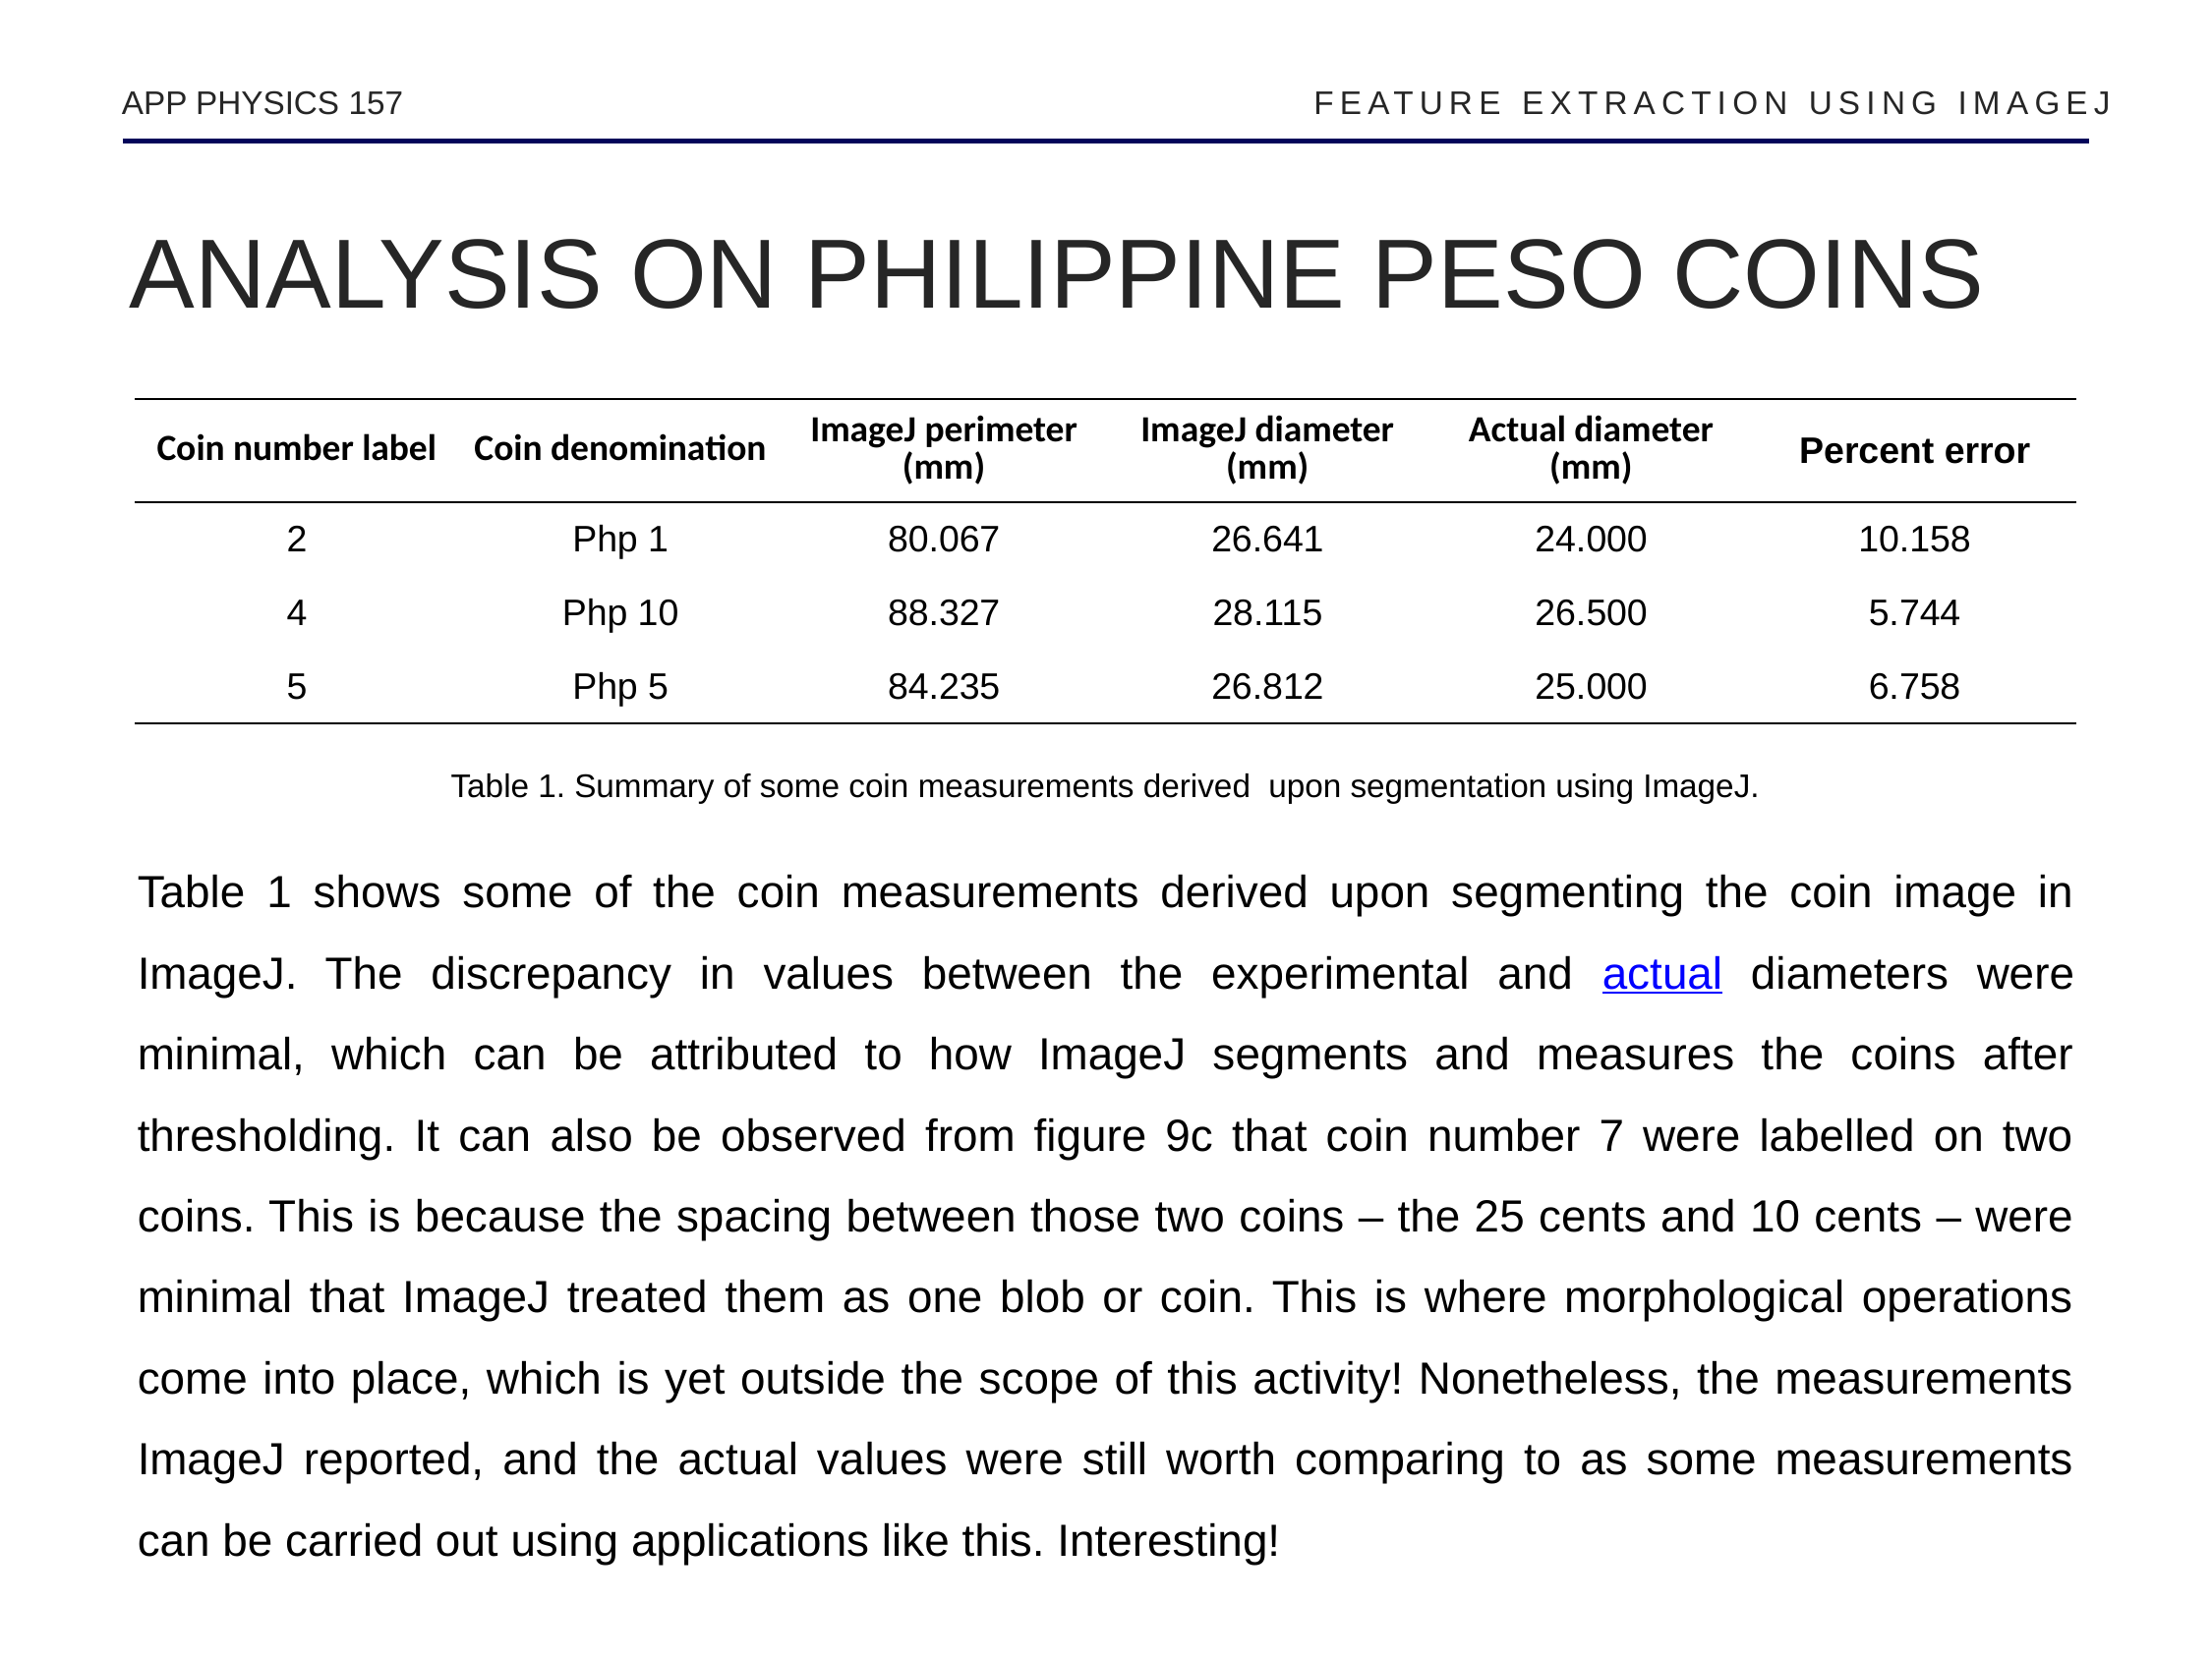

APP PHYSICS 157
FEATURE EXTRACTION USING IMAGEJ
ANALYSIS ON PHILIPPINE PESO COINS
| Coin number label | Coin denomination | ImageJ perimeter (mm) | ImageJ diameter (mm) | Actual diameter (mm) | Percent error |
| --- | --- | --- | --- | --- | --- |
| 2 | Php 1 | 80.067 | 26.641 | 24.000 | 10.158 |
| 4 | Php 10 | 88.327 | 28.115 | 26.500 | 5.744 |
| 5 | Php 5 | 84.235 | 26.812 | 25.000 | 6.758 |
Table 1. Summary of some coin measurements derived  upon segmentation using ImageJ.
Table 1 shows some of the coin measurements derived upon segmenting the coin image in ImageJ. The discrepancy in values between the experimental and actual diameters were minimal, which can be attributed to how ImageJ segments and measures the coins after thresholding. It can also be observed from figure 9c that coin number 7 were labelled on two coins. This is because the spacing between those two coins – the 25 cents and 10 cents – were minimal that ImageJ treated them as one blob or coin. This is where morphological operations come into place, which is yet outside the scope of this activity! Nonetheless, the measurements ImageJ reported, and the actual values were still worth comparing to as some measurements can be carried out using applications like this. Interesting!